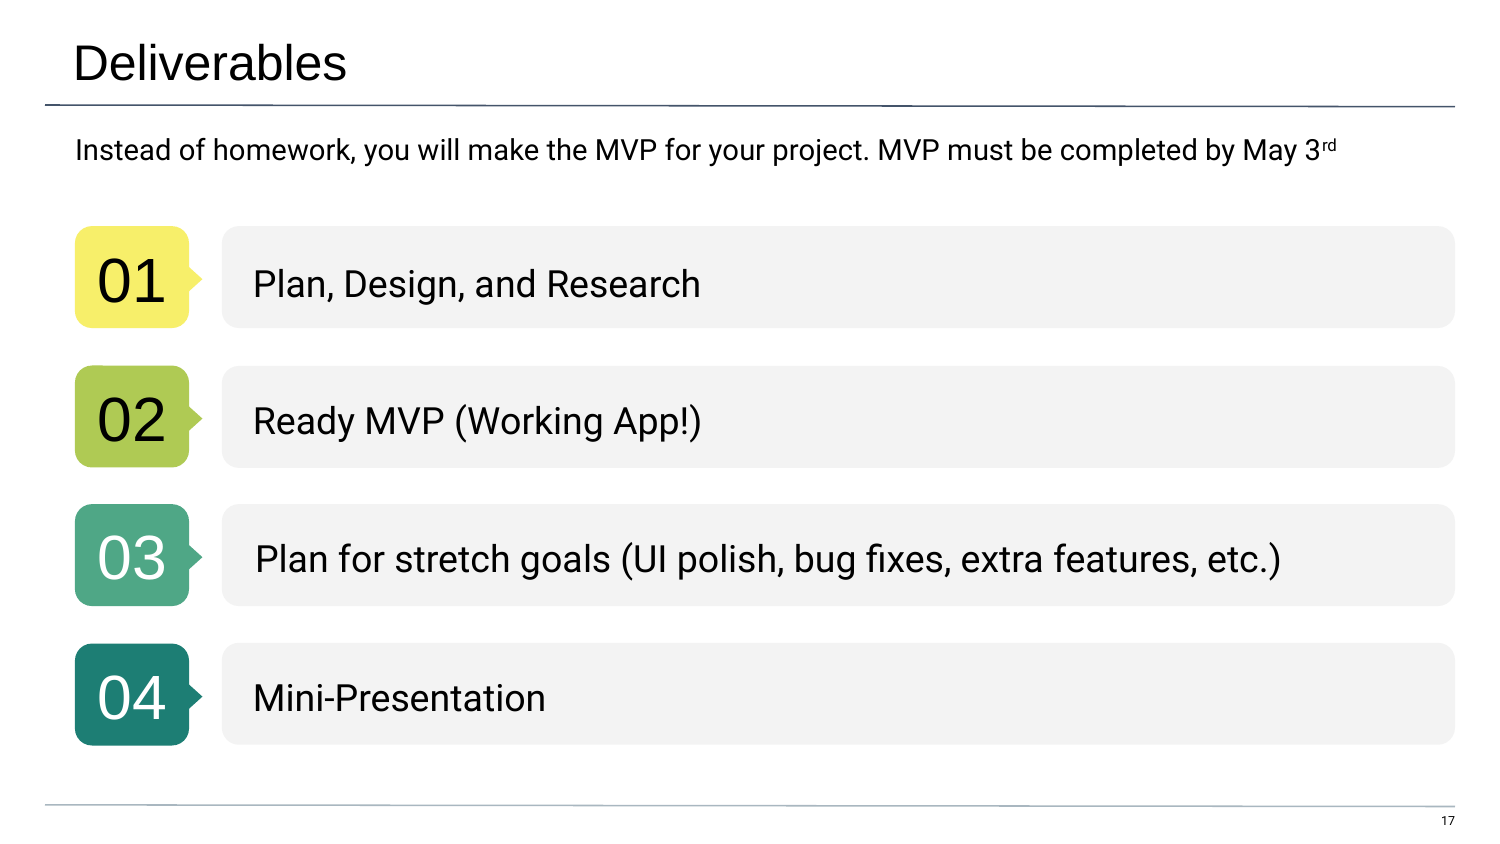

# Deliverables
Instead of homework, you will make the MVP for your project. MVP must be completed by May 3rd
Plan, Design, and Research
Ready MVP (Working App!)
Plan for stretch goals (UI polish, bug fixes, extra features, etc.)
Mini-Presentation